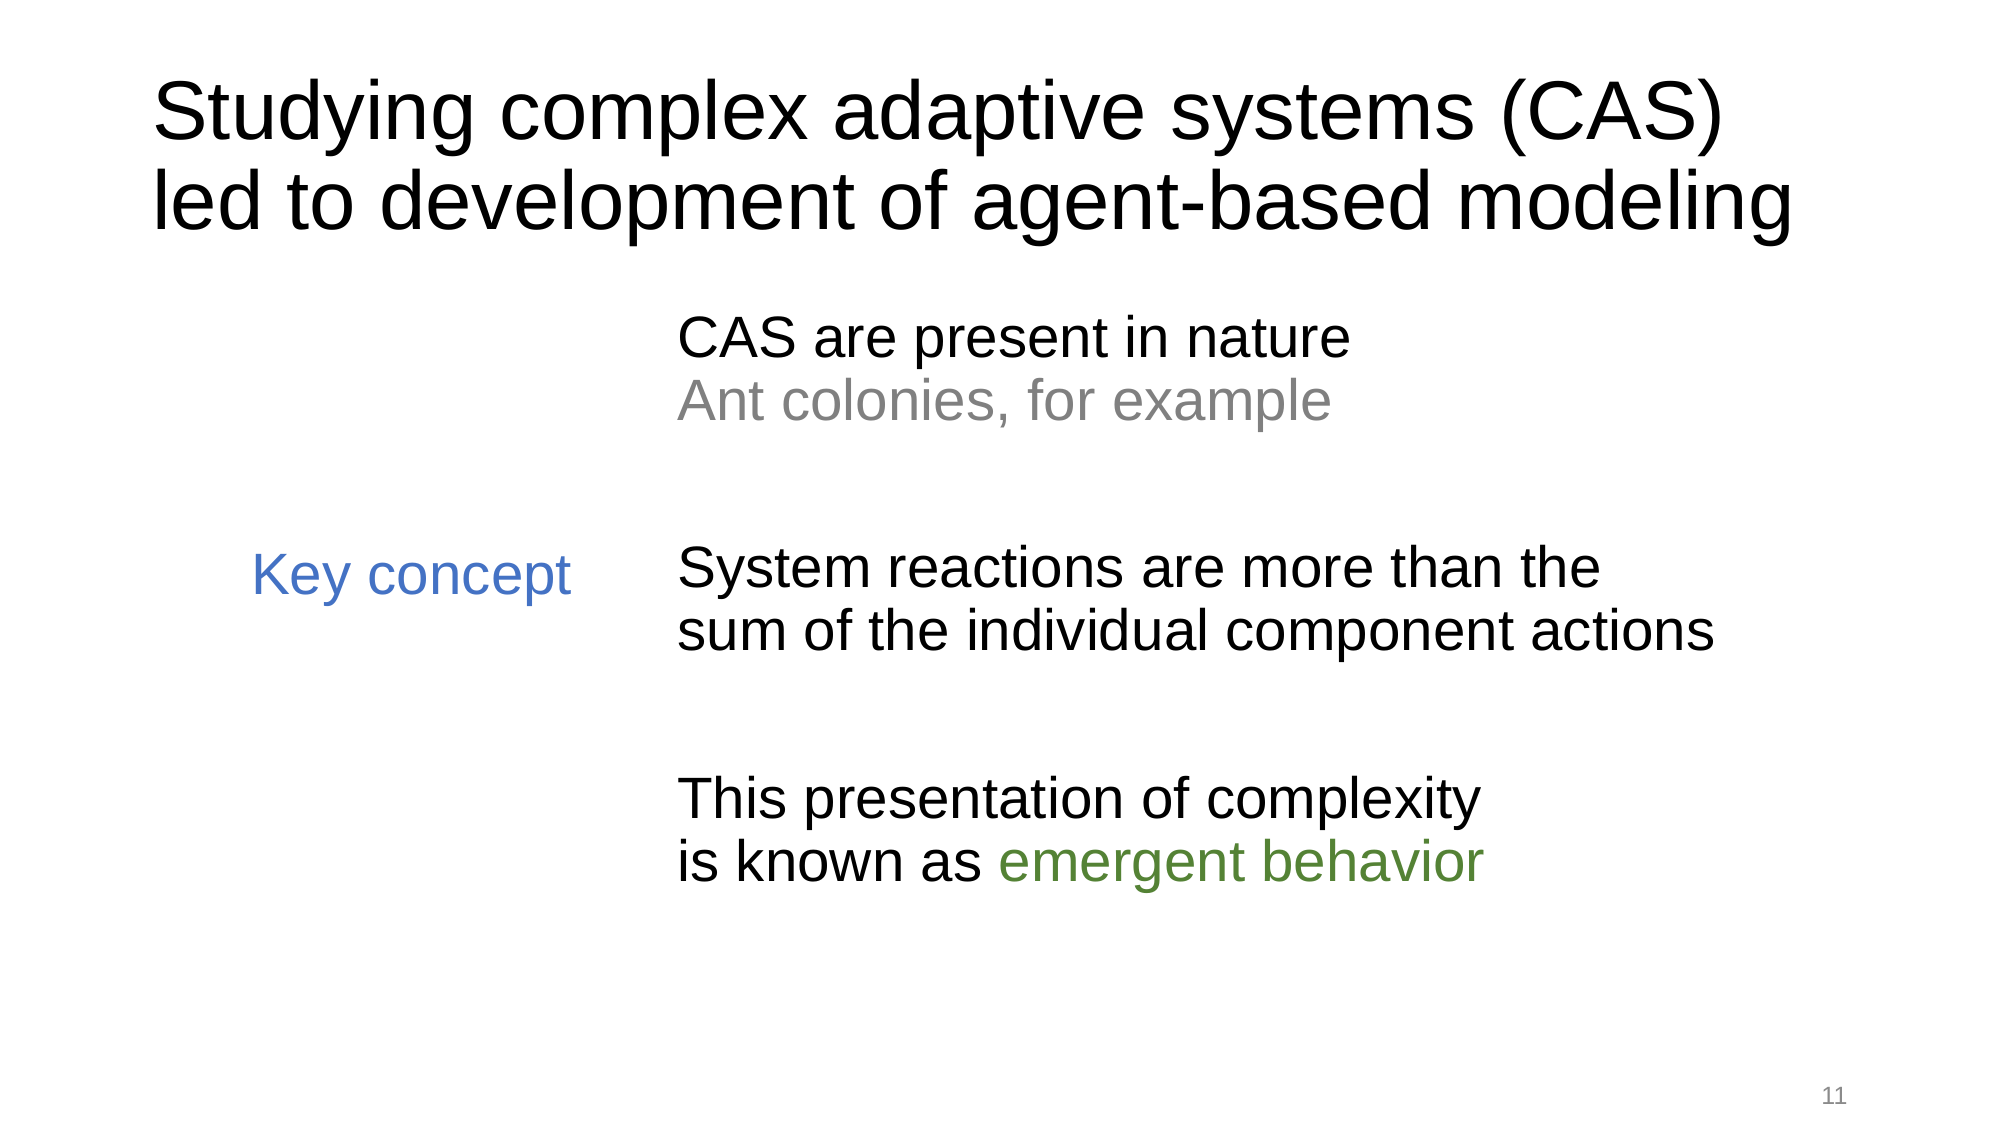

# Studying complex adaptive systems (CAS) led to development of agent-based modeling

Key concept
CAS are present in nature
Ant colonies, for example

System reactions are more than the
sum of the individual component actions

This presentation of complexity
is known as emergent behavior
11